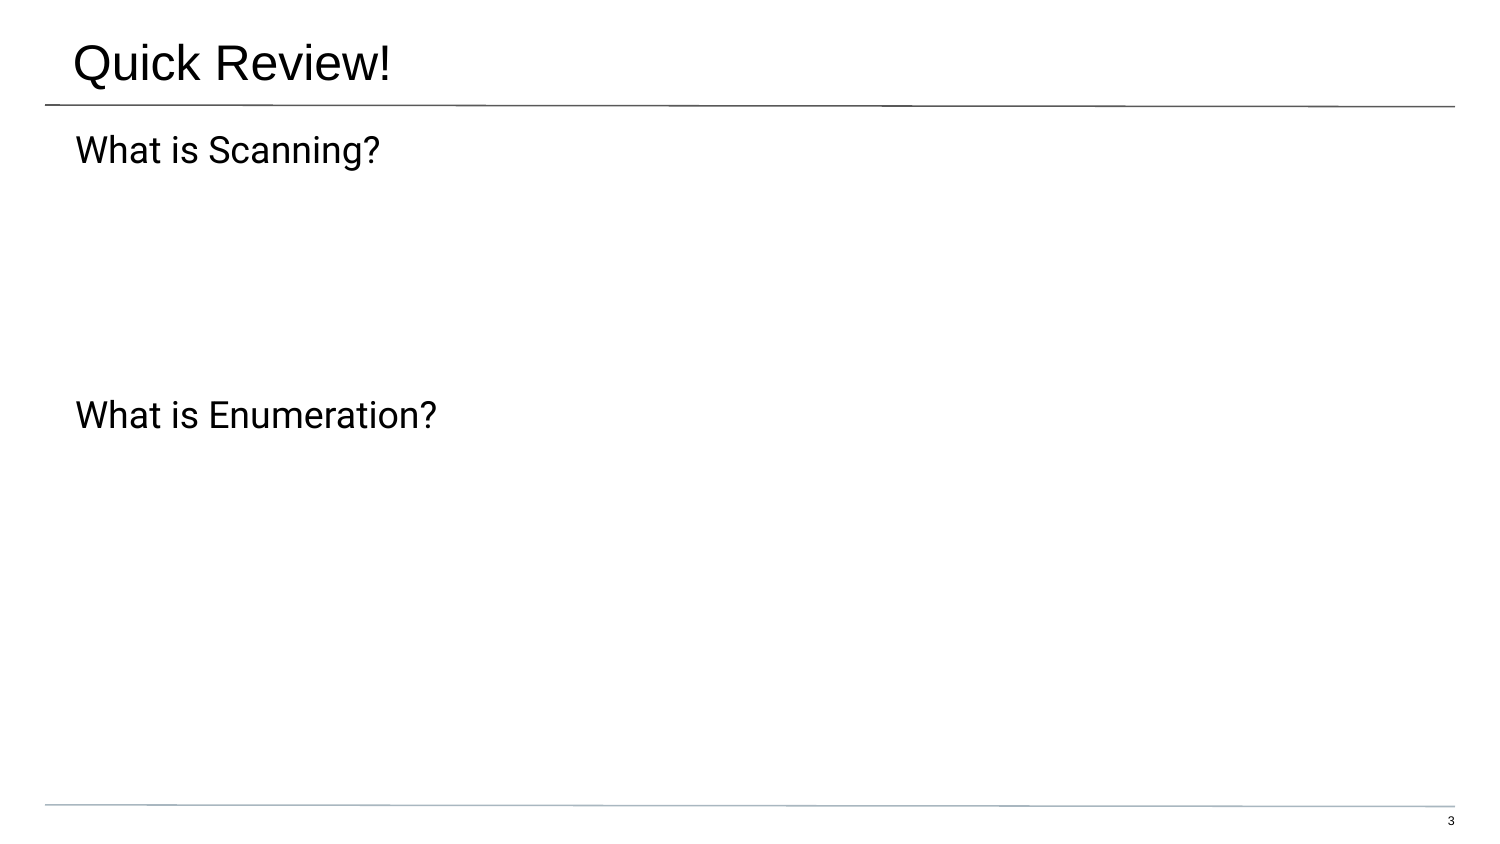

# Quick Review!
What is Scanning?
What is Enumeration?

3